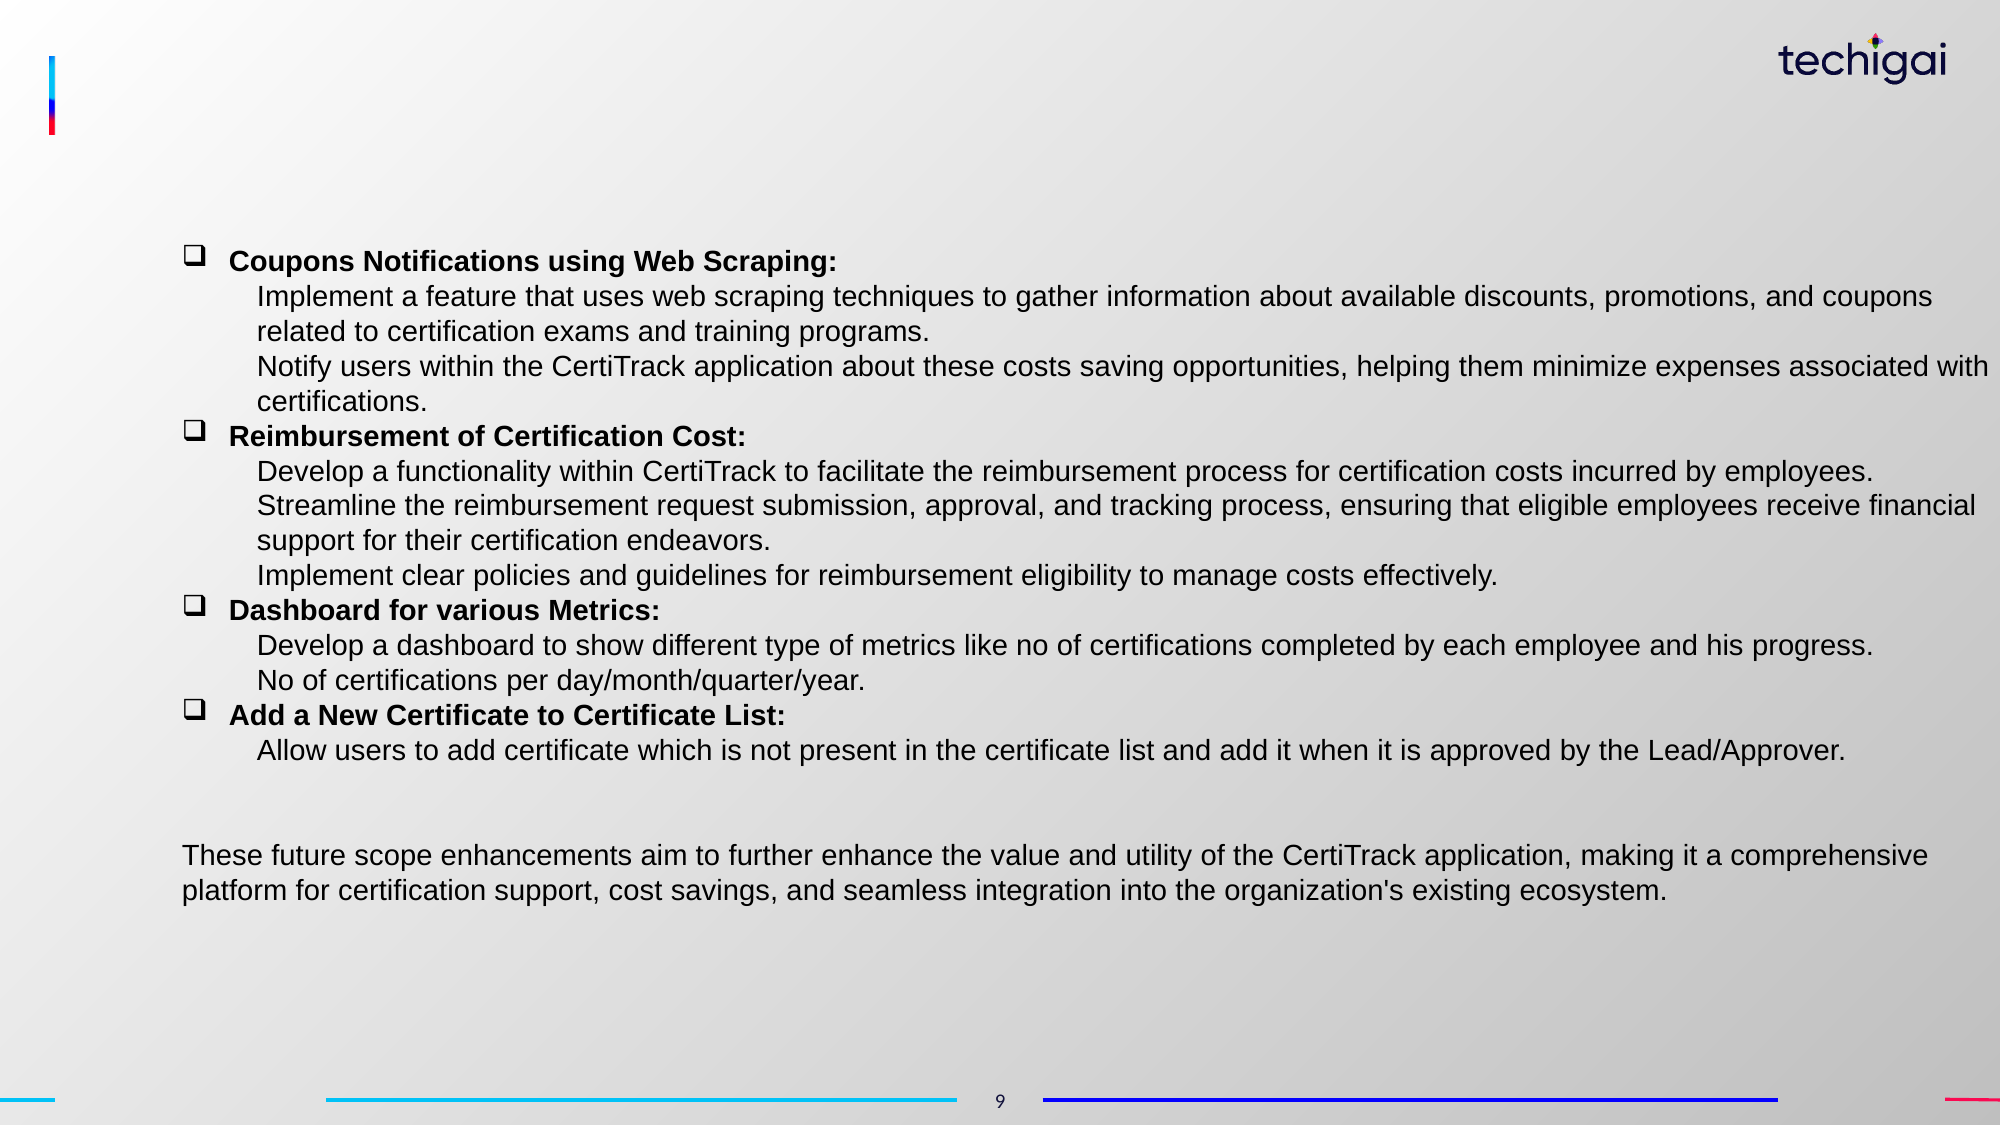

#

Coupons Notifications using Web Scraping:
Implement a feature that uses web scraping techniques to gather information about available discounts, promotions, and coupons related to certification exams and training programs.
Notify users within the CertiTrack application about these costs saving opportunities, helping them minimize expenses associated with certifications.
Reimbursement of Certification Cost:
Develop a functionality within CertiTrack to facilitate the reimbursement process for certification costs incurred by employees.
Streamline the reimbursement request submission, approval, and tracking process, ensuring that eligible employees receive financial support for their certification endeavors.
Implement clear policies and guidelines for reimbursement eligibility to manage costs effectively.
Dashboard for various Metrics:
Develop a dashboard to show different type of metrics like no of certifications completed by each employee and his progress.
No of certifications per day/month/quarter/year.
Add a New Certificate to Certificate List:
Allow users to add certificate which is not present in the certificate list and add it when it is approved by the Lead/Approver.

These future scope enhancements aim to further enhance the value and utility of the CertiTrack application, making it a comprehensive platform for certification support, cost savings, and seamless integration into the organization's existing ecosystem.

9